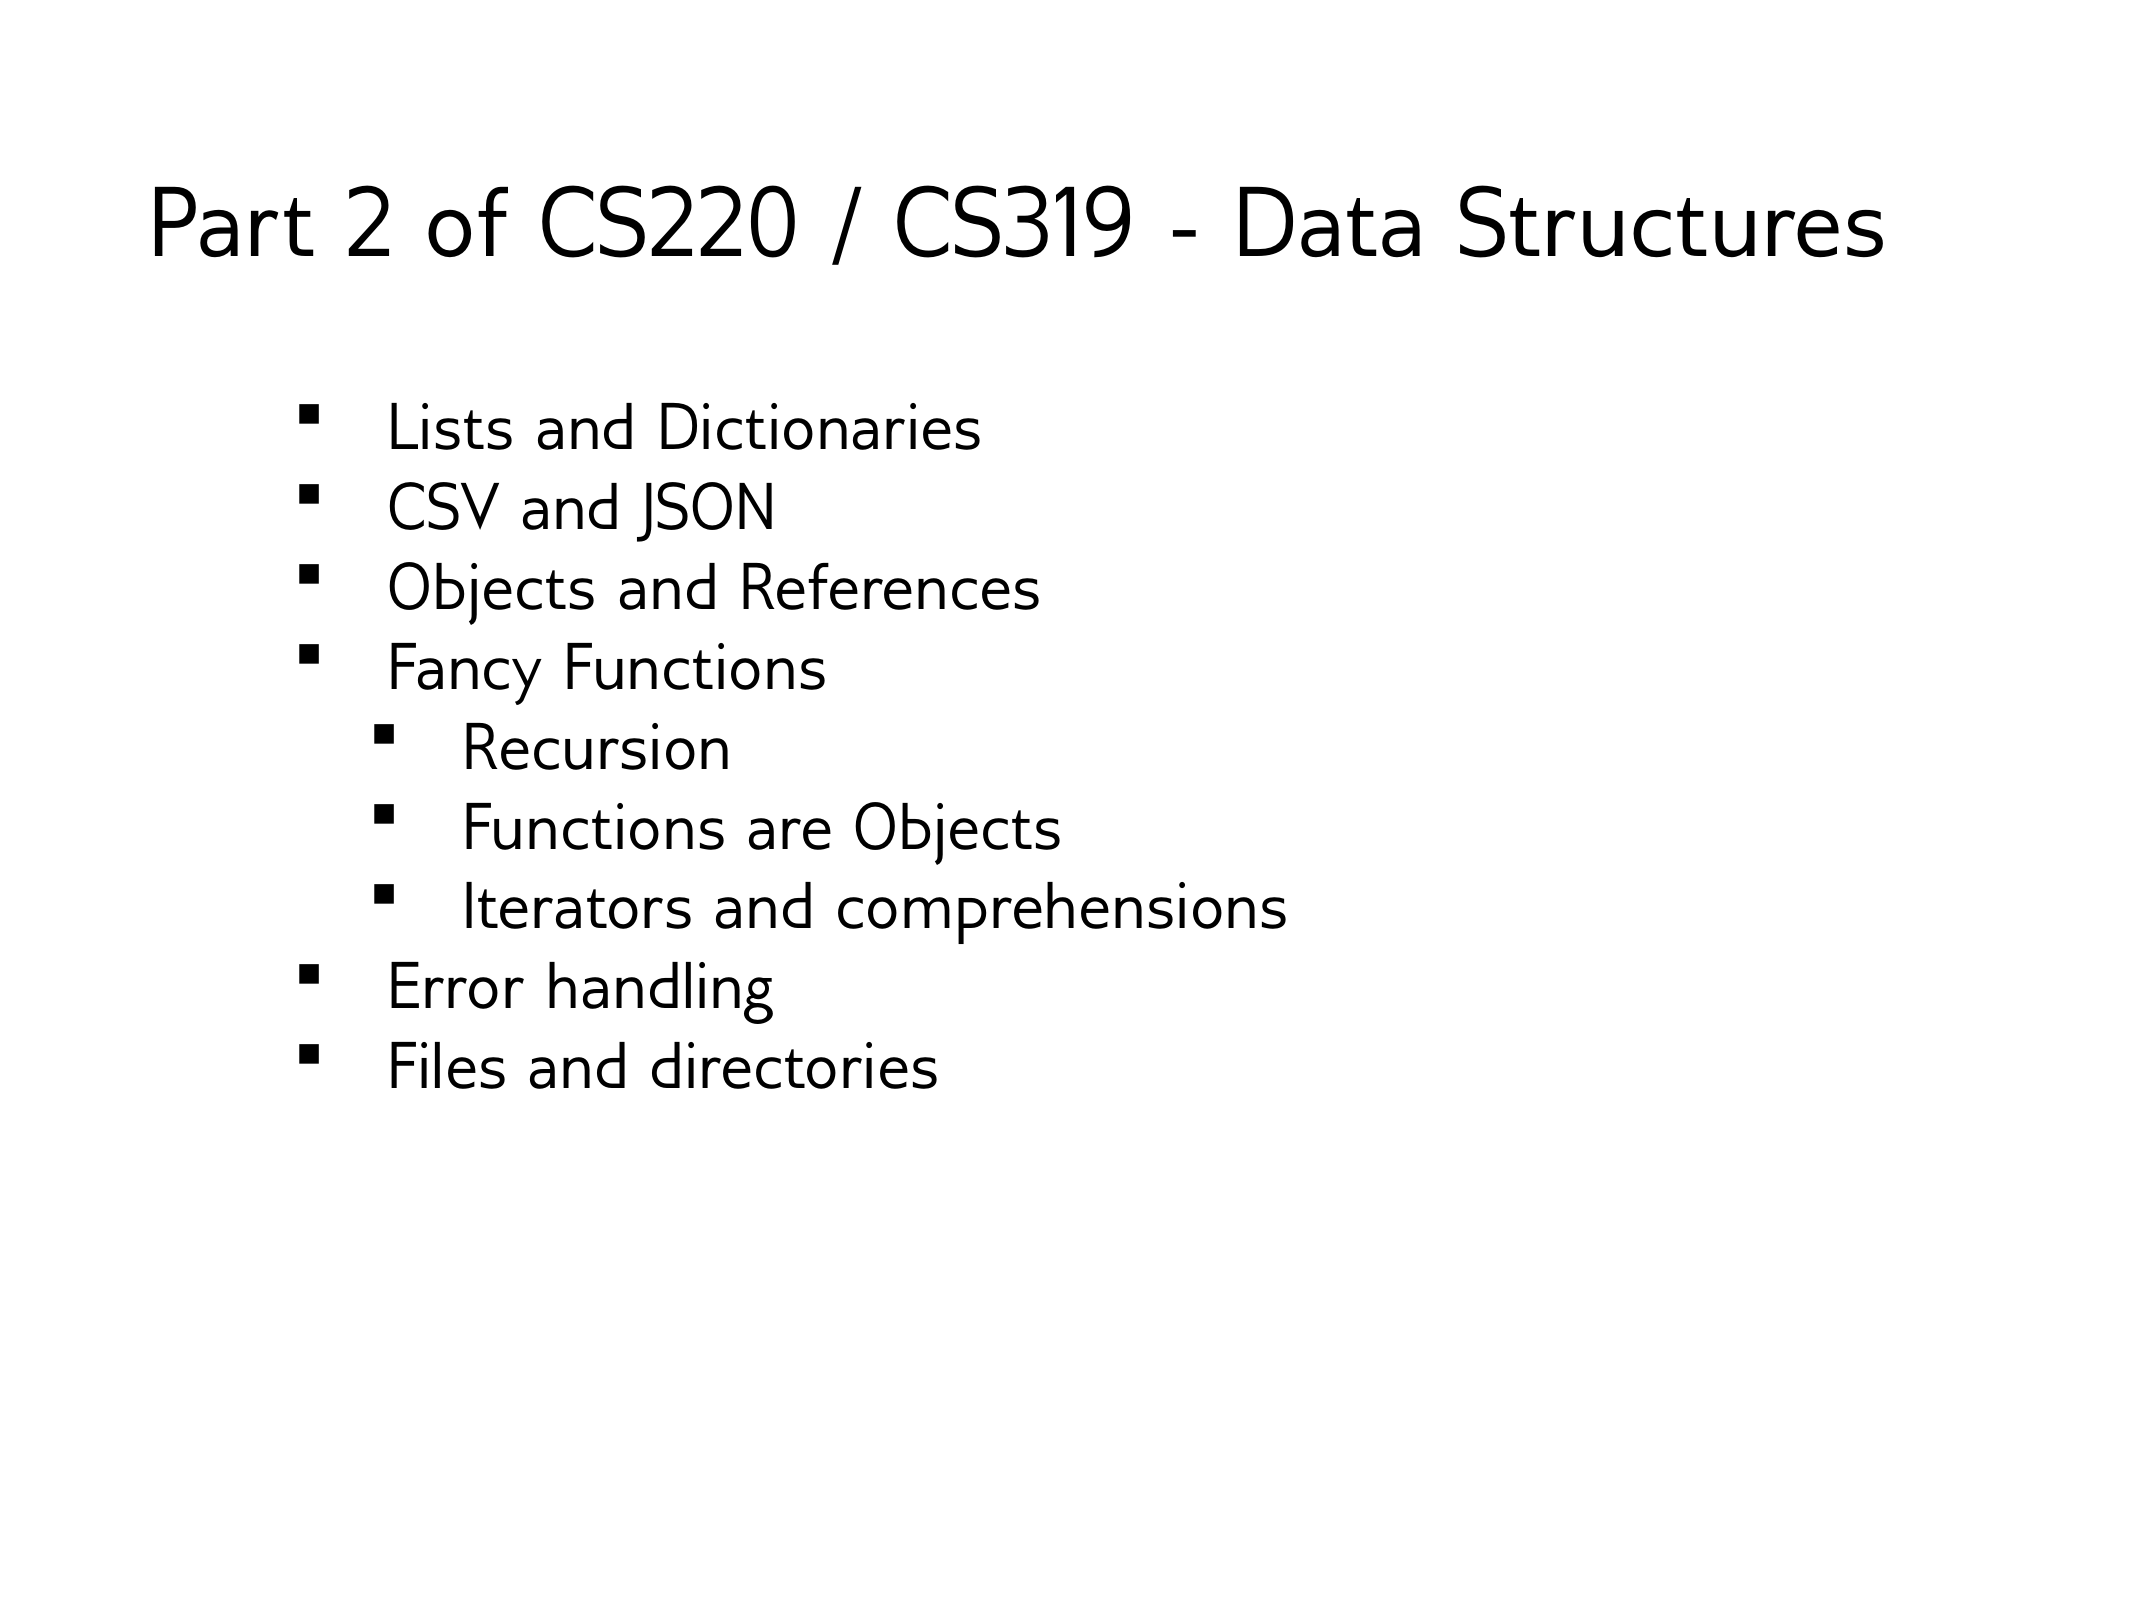

# Part 2 of CS220 / CS319 - Data Structures

Lists and Dictionaries
CSV and JSON
Objects and References
Fancy Functions
Recursion
Functions are Objects
Iterators and comprehensions
Error handling
Files and directories